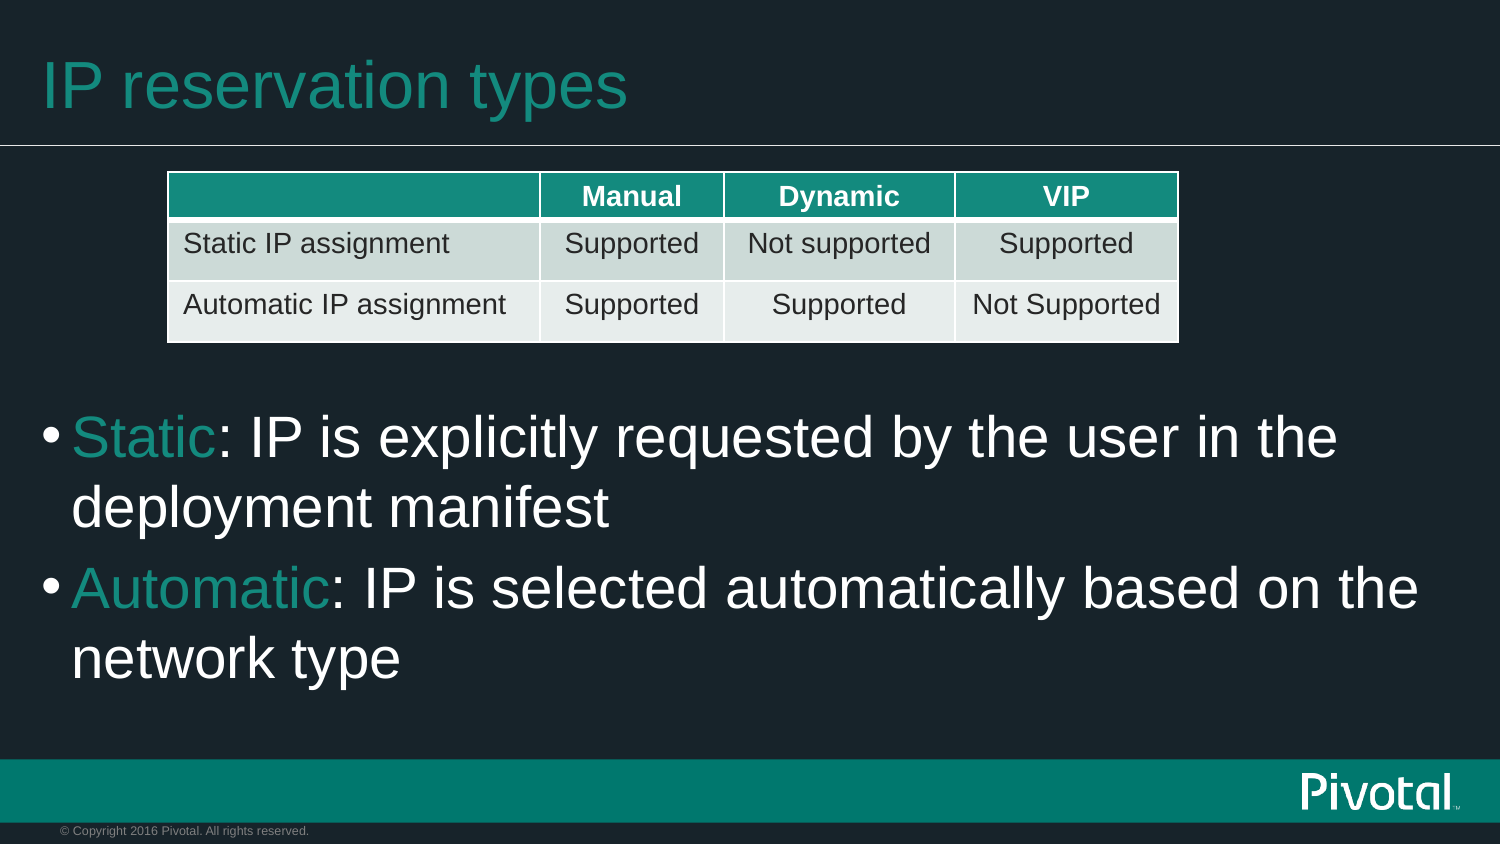

# IP reservation types
|  | Manual | Dynamic | VIP |
| --- | --- | --- | --- |
| Static IP assignment | Supported | Not supported | Supported |
| Automatic IP assignment | Supported | Supported | Not Supported |
Static: IP is explicitly requested by the user in the deployment manifest
Automatic: IP is selected automatically based on the network type